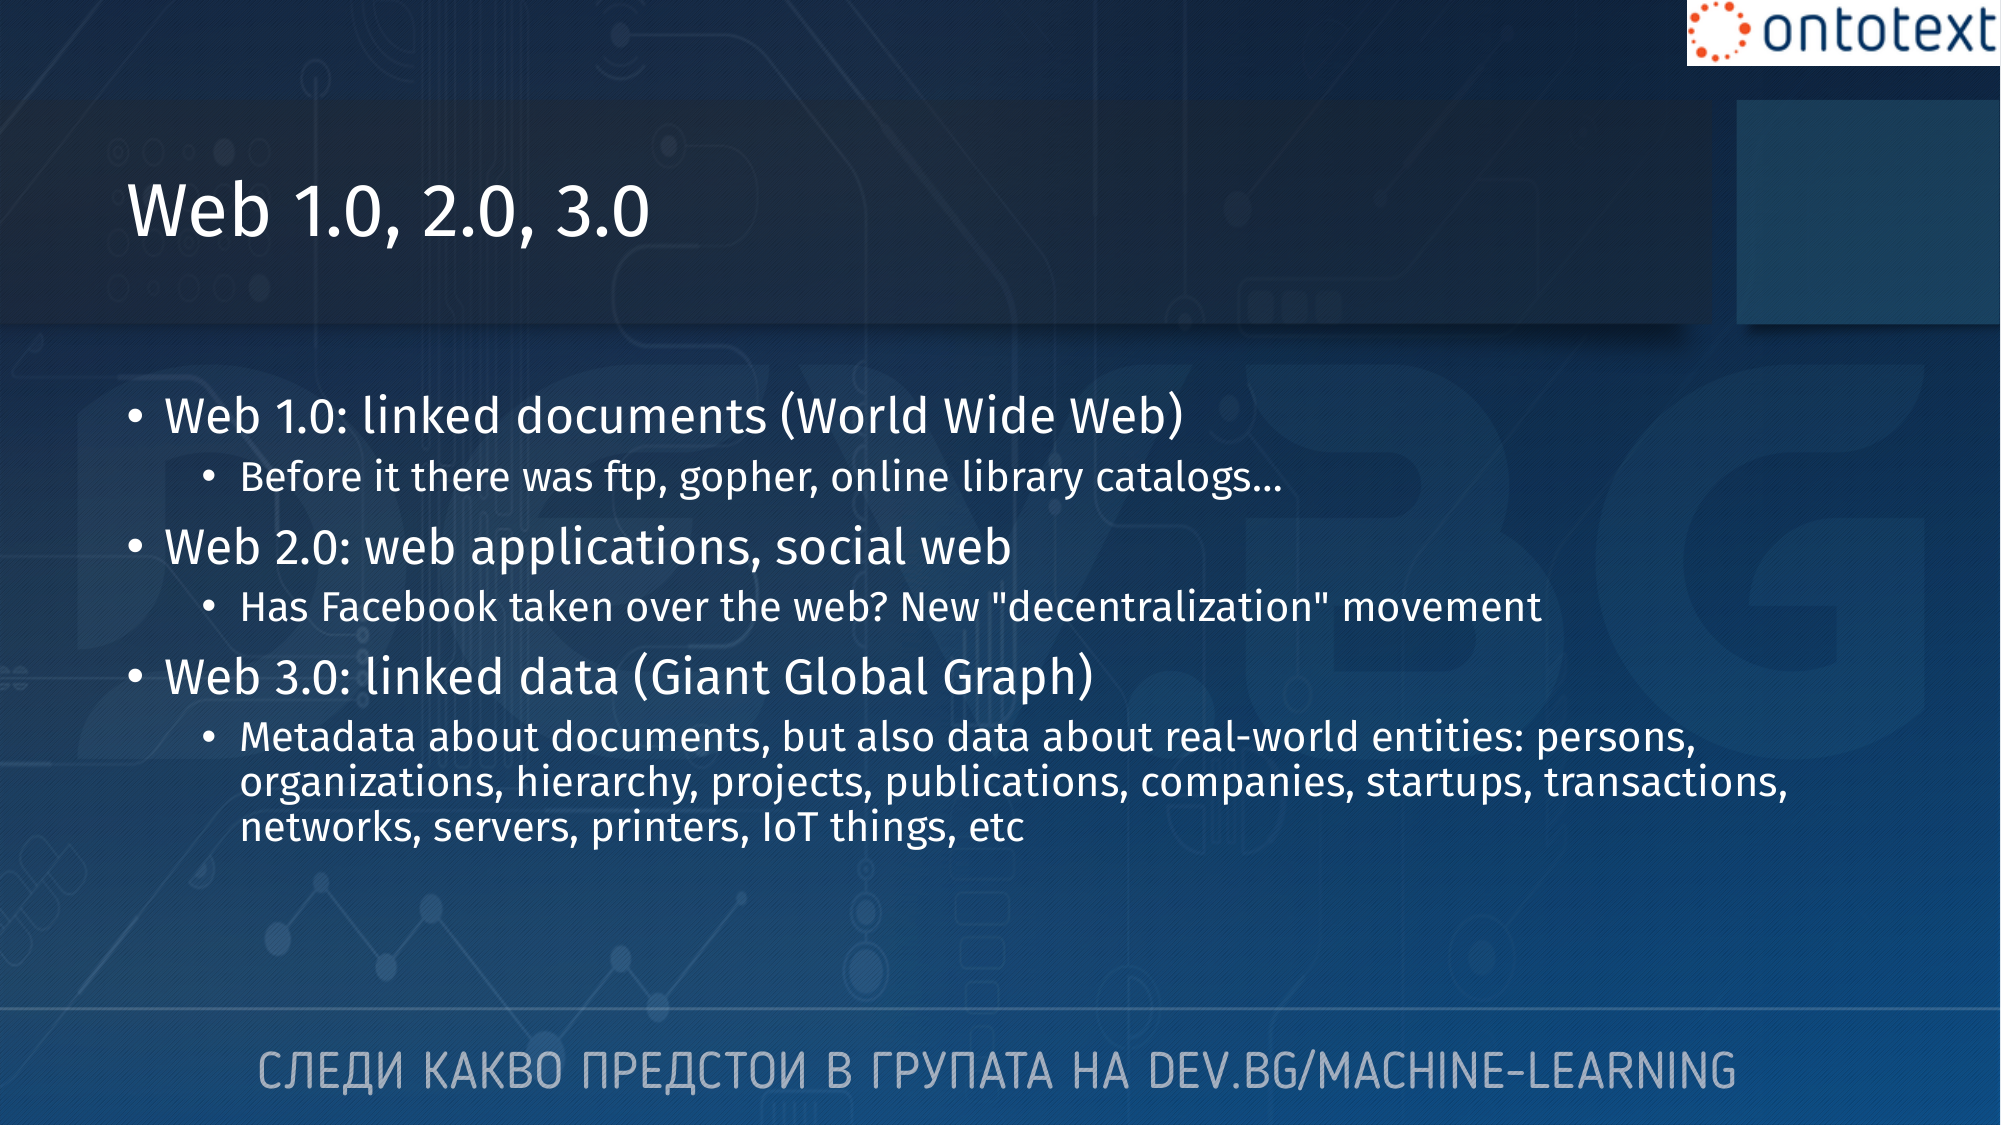

# Web 1.0, 2.0, 3.0
Web 1.0: linked documents (World Wide Web)
Before it there was ftp, gopher, online library catalogs…
Web 2.0: web applications, social web
Has Facebook taken over the web? New "decentralization" movement
Web 3.0: linked data (Giant Global Graph)
Metadata about documents, but also data about real-world entities: persons, organizations, hierarchy, projects, publications, companies, startups, transactions, networks, servers, printers, IoT things, etc